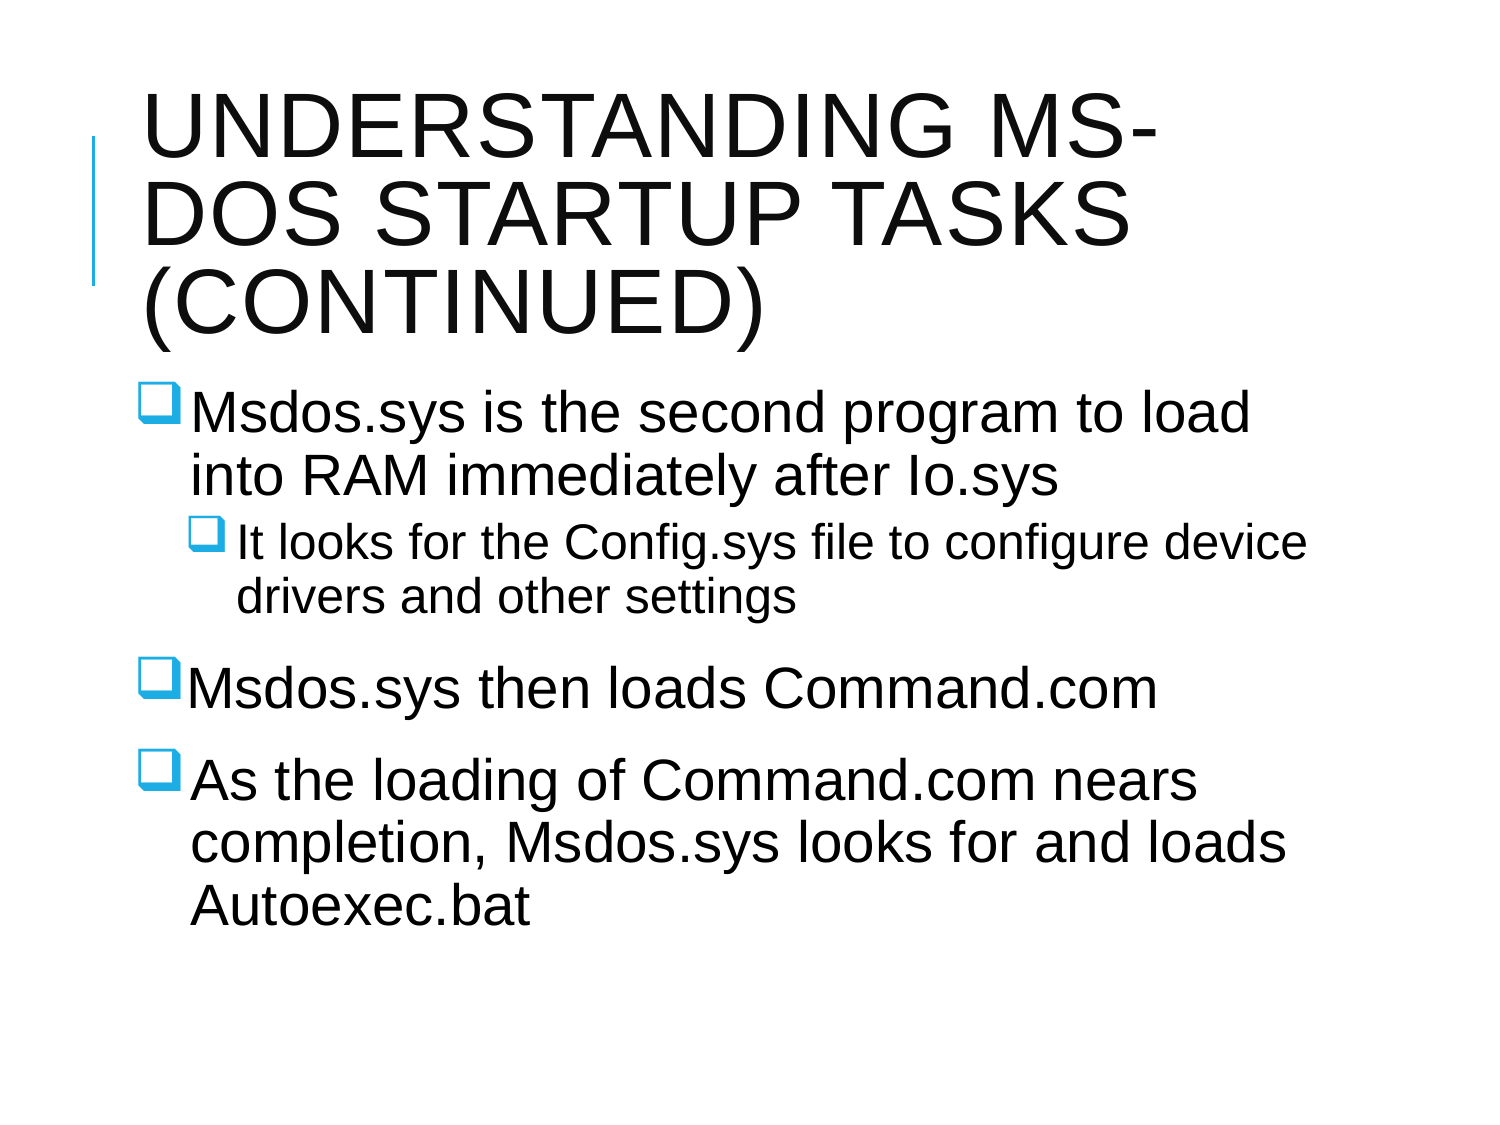

# Understanding MS-DOS Startup Tasks (continued)
Msdos.sys is the second program to load into RAM immediately after Io.sys
It looks for the Config.sys file to configure device drivers and other settings
Msdos.sys then loads Command.com
As the loading of Command.com nears completion, Msdos.sys looks for and loads Autoexec.bat